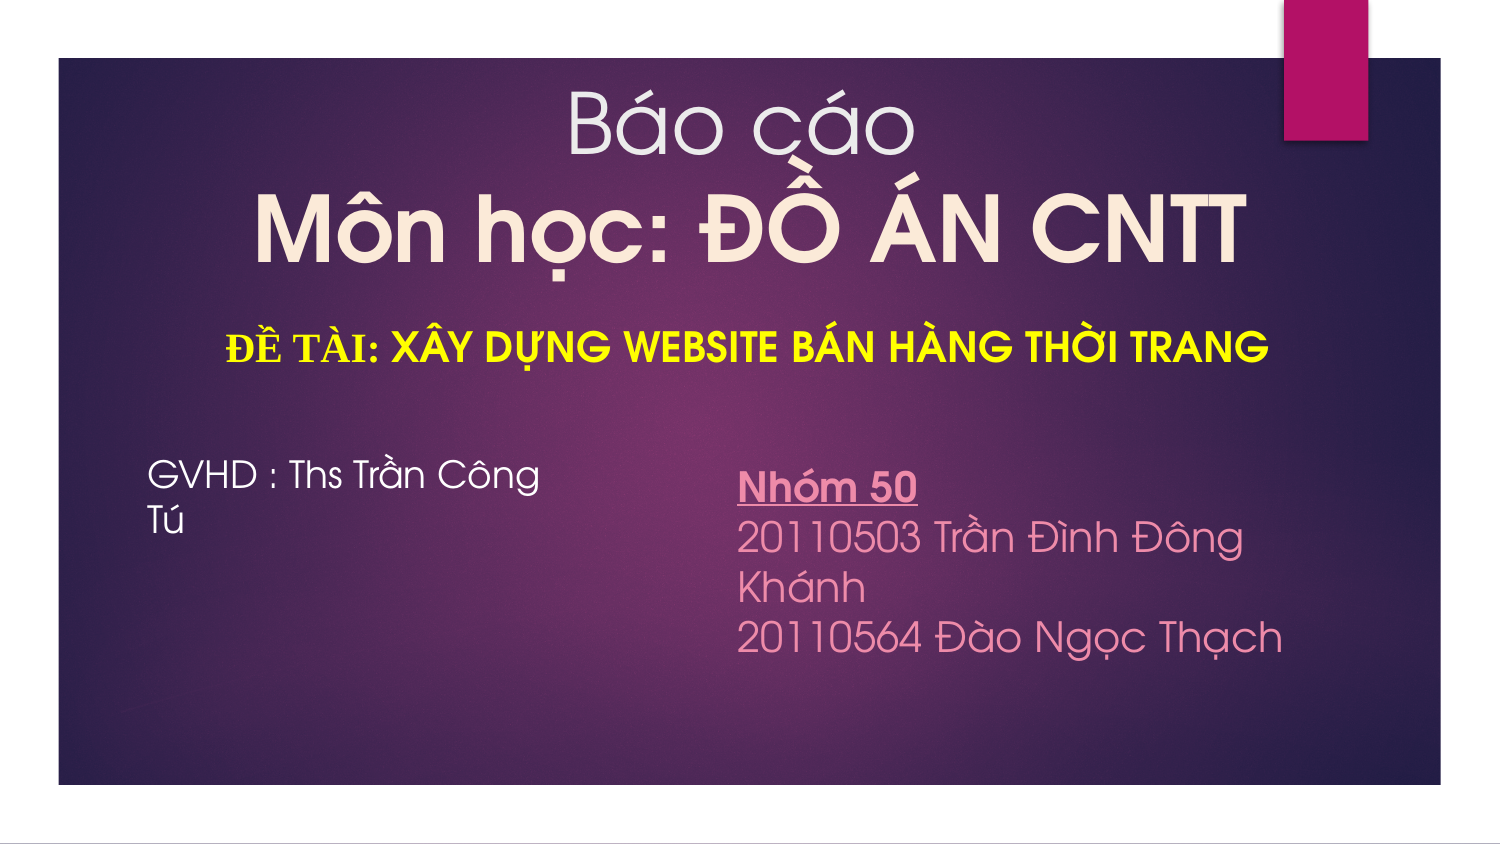

# Báo cáo
Môn học: ĐỒ ÁN CNTT
Đề Tài: Xây dựng website bán hàng thời trang
GVHD : Ths Trần Công Tú
Nhóm 50
20110503 Trần Đình Đông Khánh
20110564 Đào Ngọc Thạch